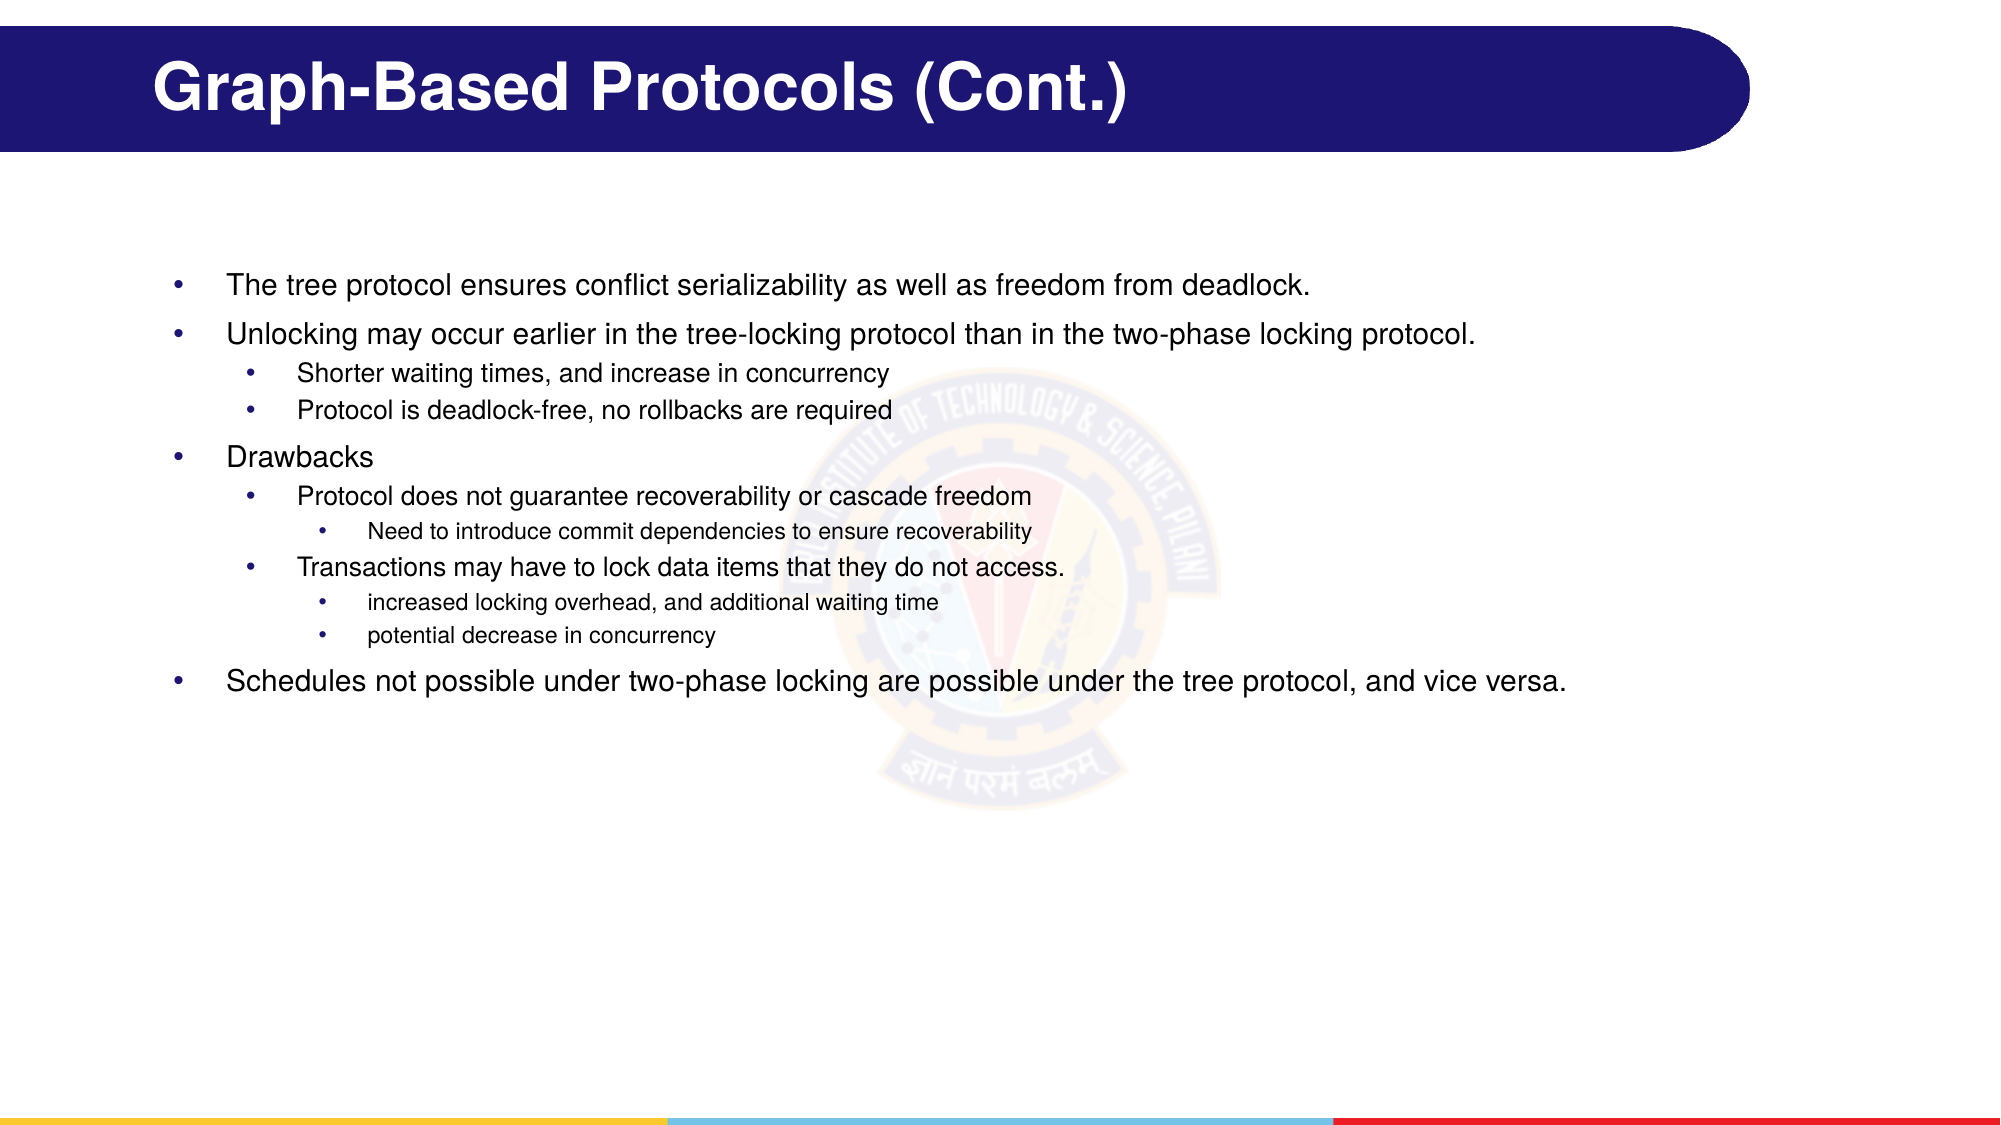

# Graph-Based Protocols (Cont.)

The tree protocol ensures conflict serializability as well as freedom from deadlock.
Unlocking may occur earlier in the tree-locking protocol than in the two-phase locking protocol.
Shorter waiting times, and increase in concurrency
Protocol is deadlock-free, no rollbacks are required
Drawbacks
Protocol does not guarantee recoverability or cascade freedom
Need to introduce commit dependencies to ensure recoverability
Transactions may have to lock data items that they do not access.
increased locking overhead, and additional waiting time
potential decrease in concurrency
Schedules not possible under two-phase locking are possible under the tree protocol, and vice versa.